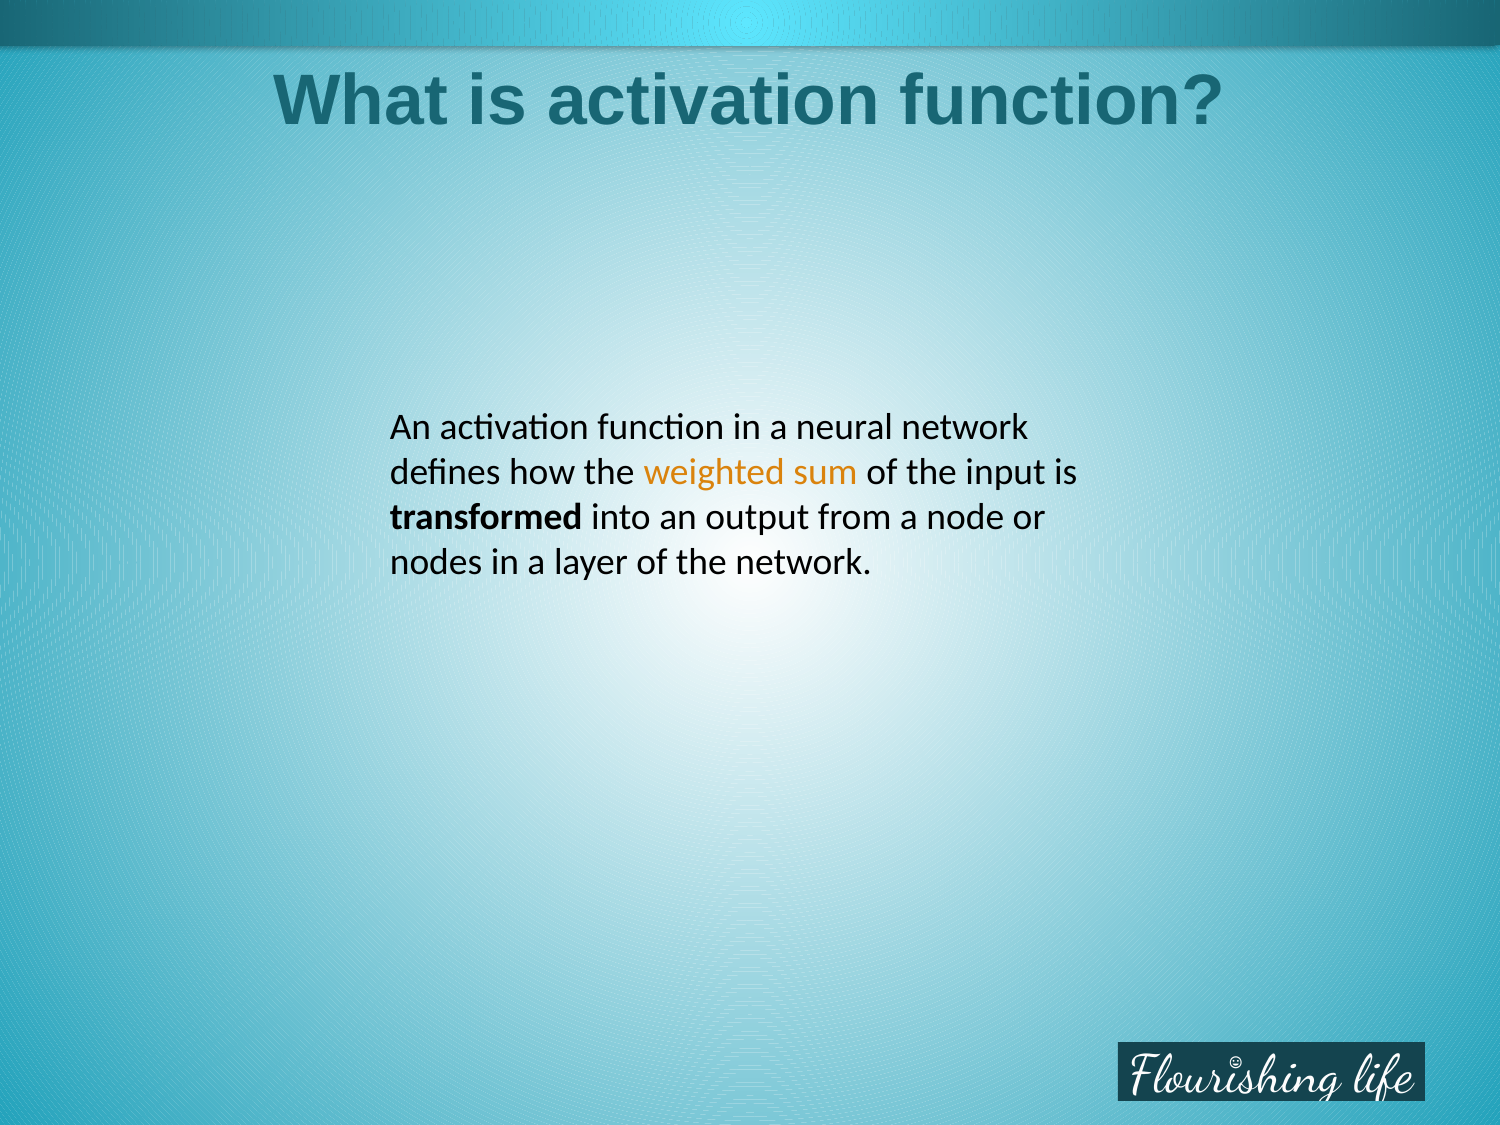

# What is activation function?
An activation function in a neural network defines how the weighted sum of the input is transformed into an output from a node or nodes in a layer of the network.